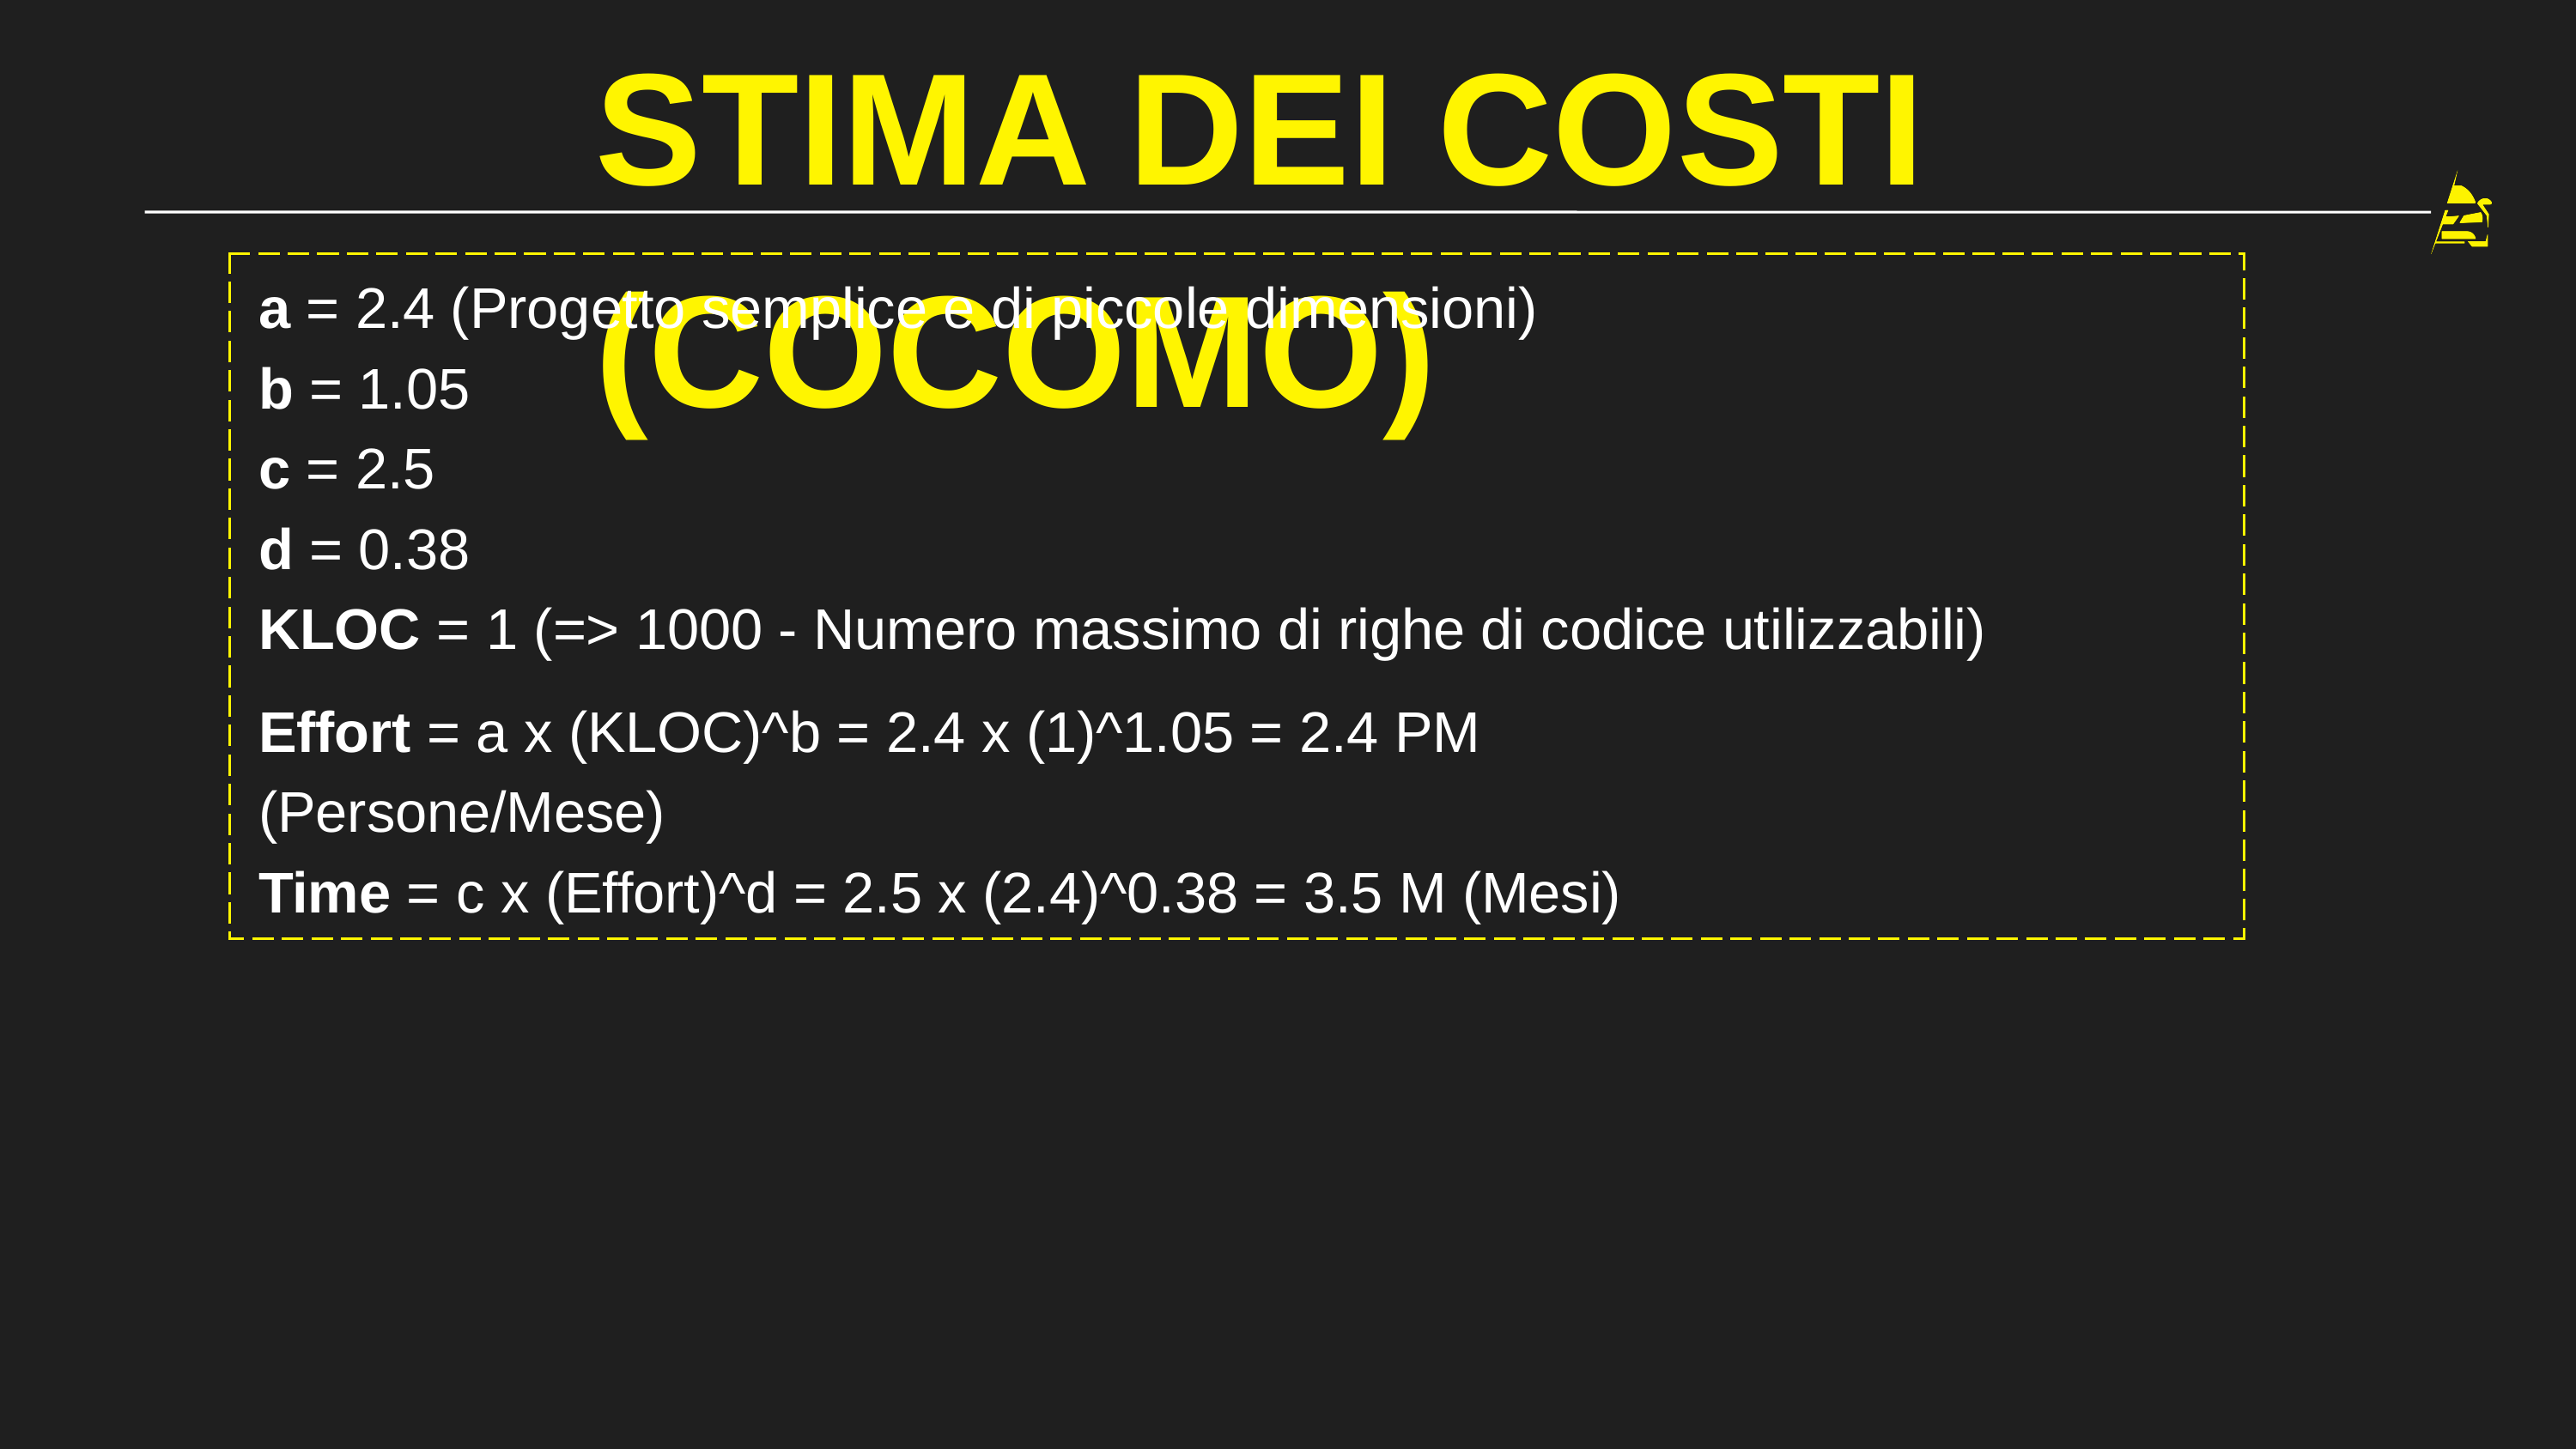

STIMA DEI COSTI (COCOMO)

a = 2.4 (Progetto semplice e di piccole dimensioni)
b = 1.05
c = 2.5
d = 0.38
KLOC = 1 (=> 1000 - Numero massimo di righe di codice utilizzabili)

Effort = a x (KLOC)^b = 2.4 x (1)^1.05 = 2.4 PM (Persone/Mese)
Time = c x (Effort)^d = 2.5 x (2.4)^0.38 = 3.5 M (Mesi)